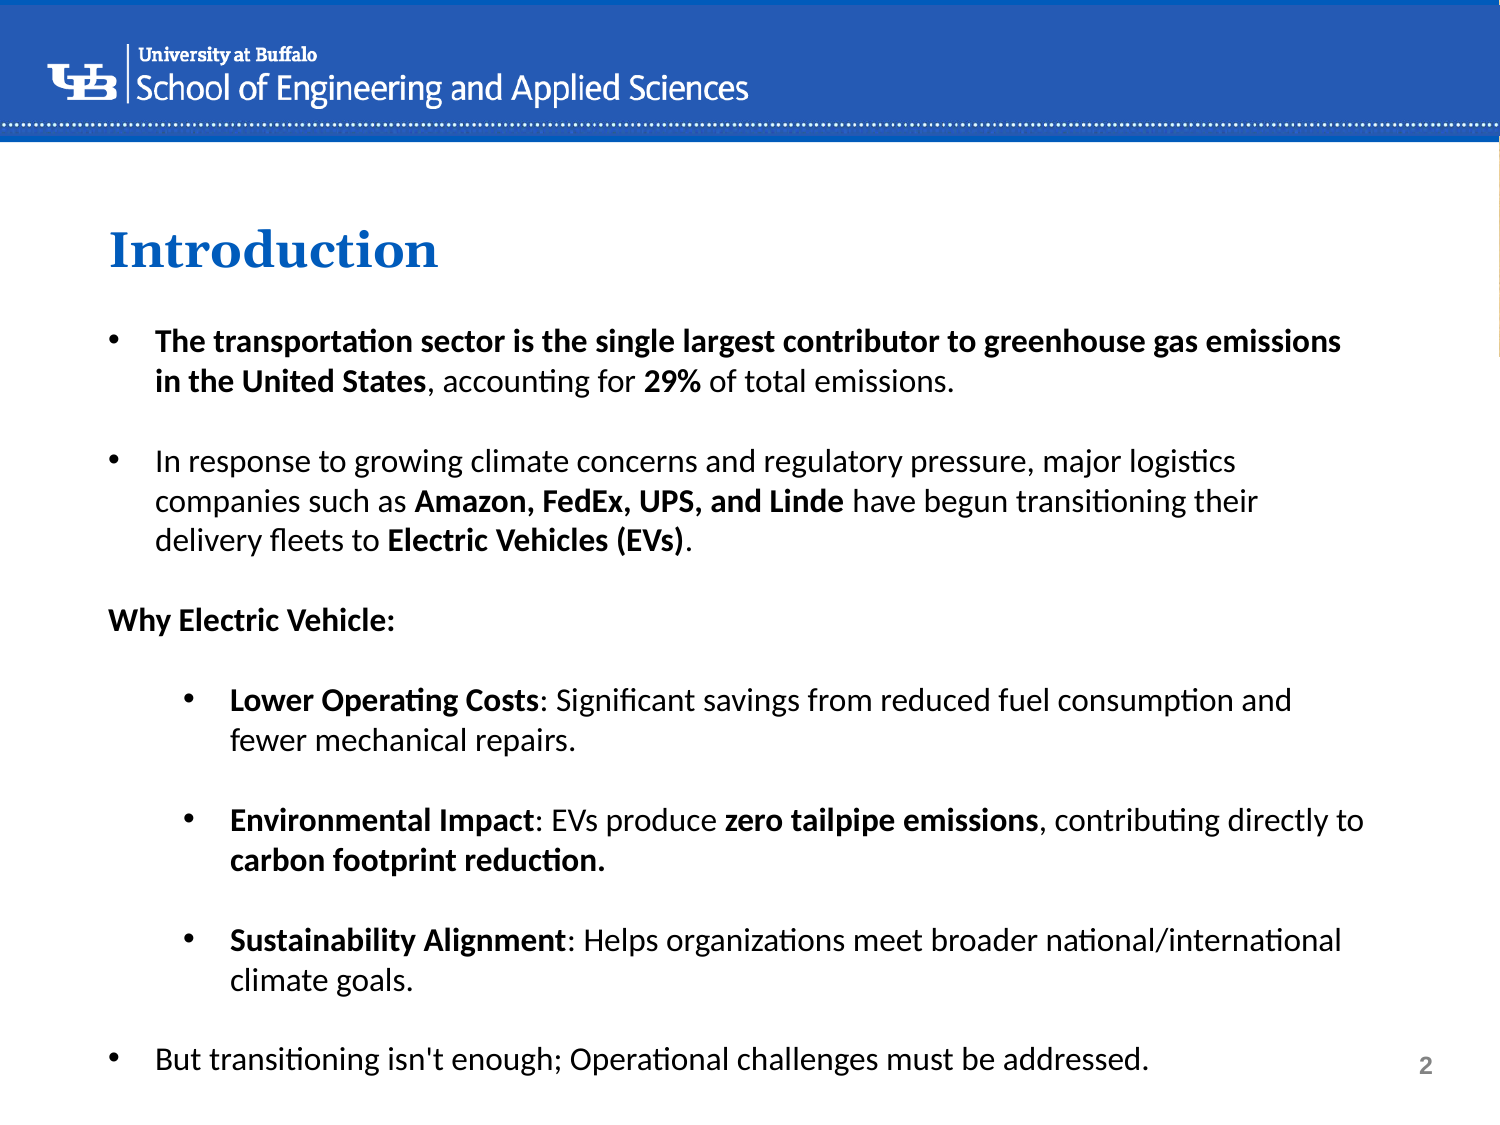

Introduction
The transportation sector is the single largest contributor to greenhouse gas emissions in the United States, accounting for 29% of total emissions.

In response to growing climate concerns and regulatory pressure, major logistics companies such as Amazon, FedEx, UPS, and Linde have begun transitioning their delivery fleets to Electric Vehicles (EVs).

Why Electric Vehicle:

Lower Operating Costs: Significant savings from reduced fuel consumption and fewer mechanical repairs.

Environmental Impact: EVs produce zero tailpipe emissions, contributing directly to carbon footprint reduction.

Sustainability Alignment: Helps organizations meet broader national/international climate goals.

But transitioning isn't enough; Operational challenges must be addressed.